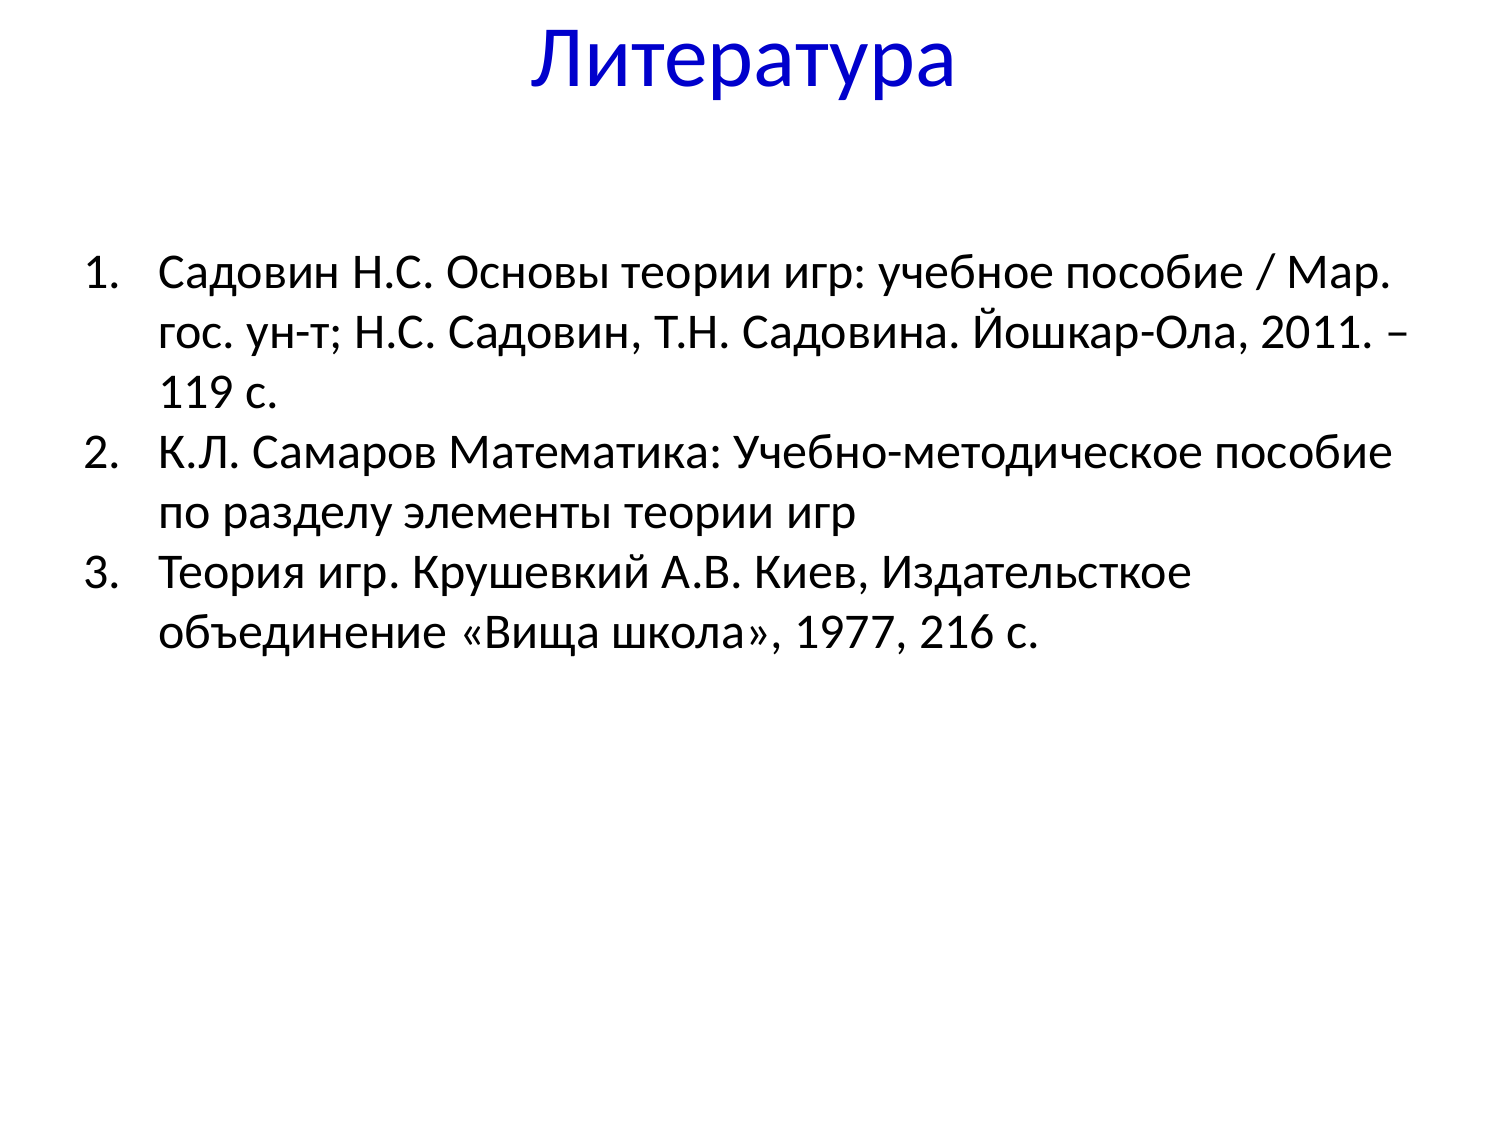

# Литература
Садовин Н.С. Основы теории игр: учебное пособие / Мар. гос. ун-т; Н.С. Садовин, Т.Н. Садовина. Йошкар-Ола, 2011. – 119 с.
К.Л. Самаров Математика: Учебно-методическое пособие по разделу элементы теории игр
Теория игр. Крушевкий А.В. Киев, Издательсткое объединение «Вища школа», 1977, 216 с.